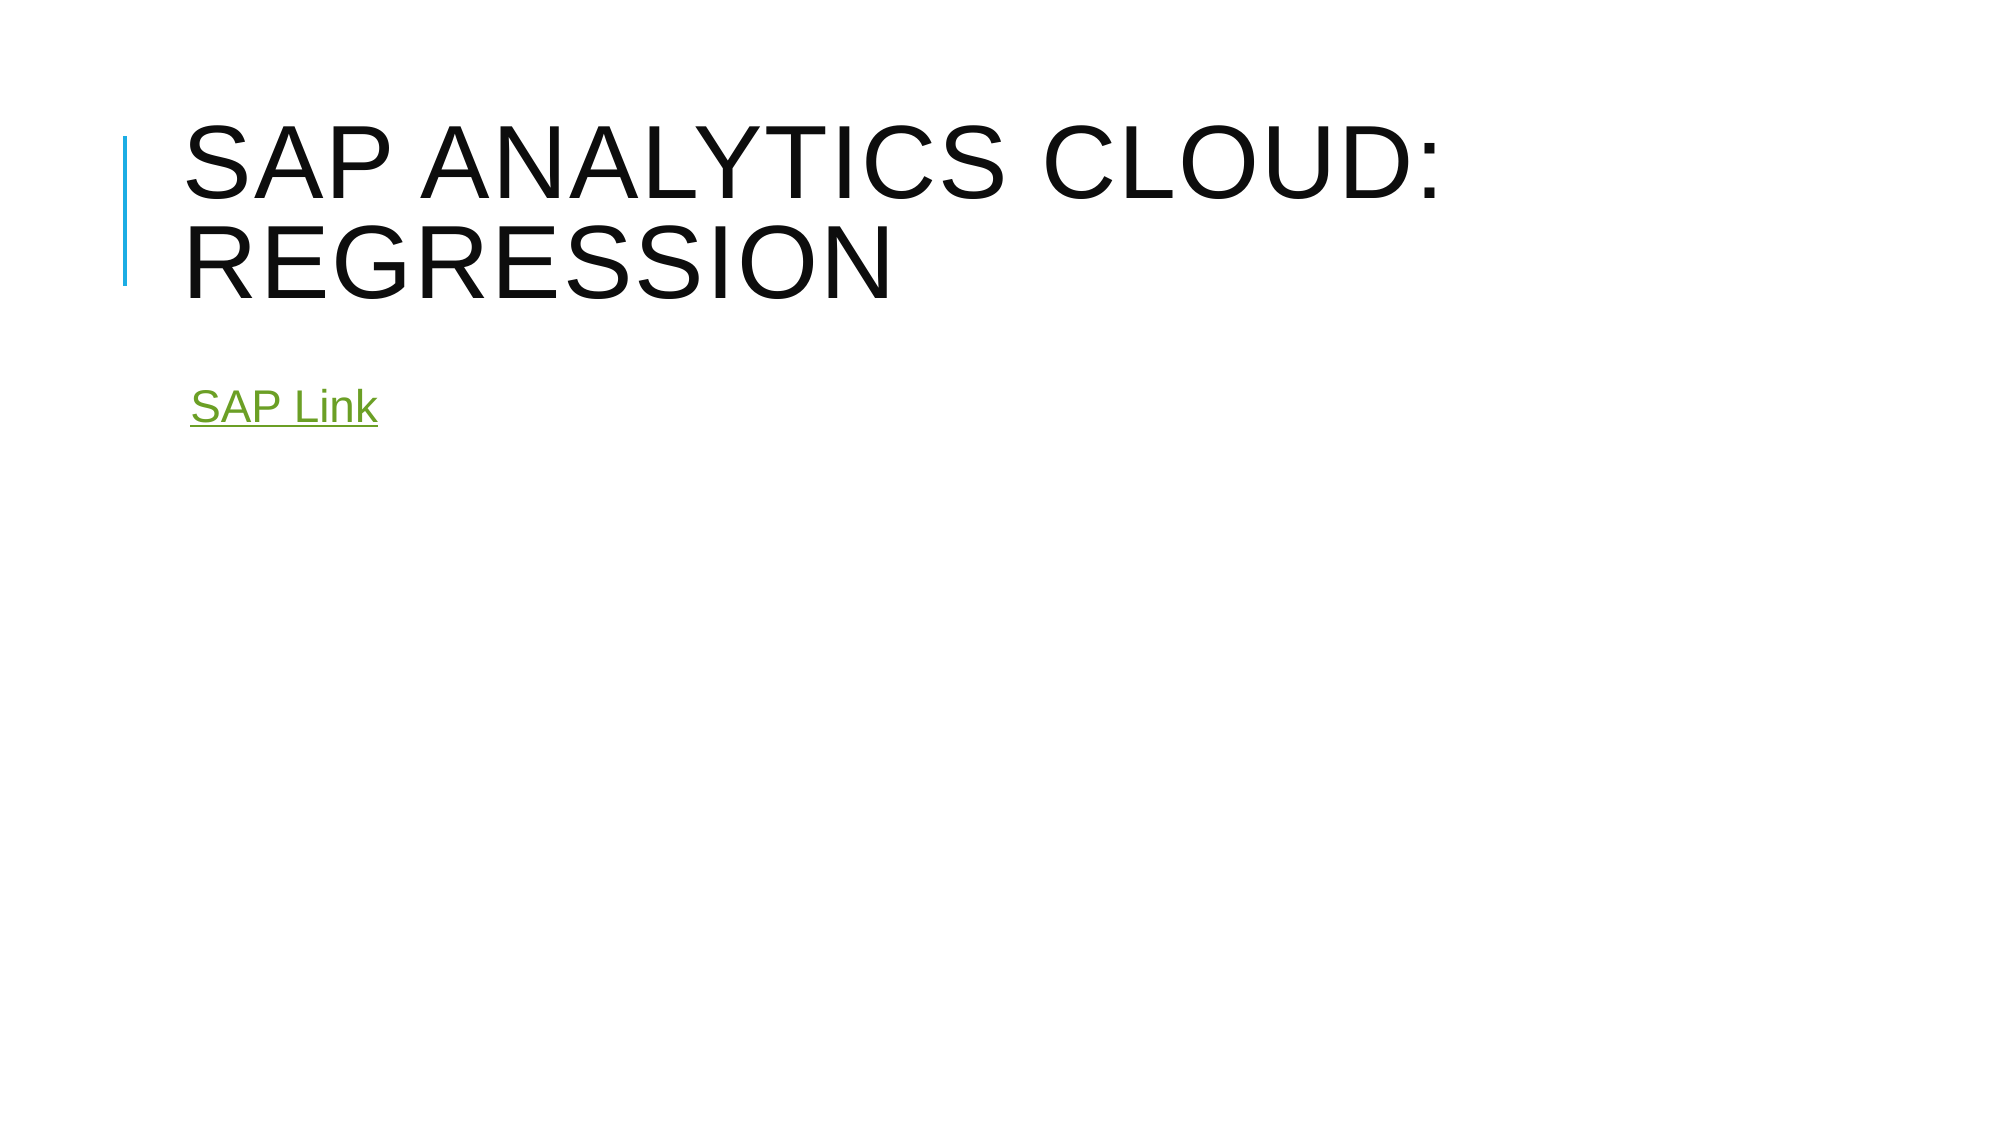

# SAP Analytics Cloud: Regression
SAP Link